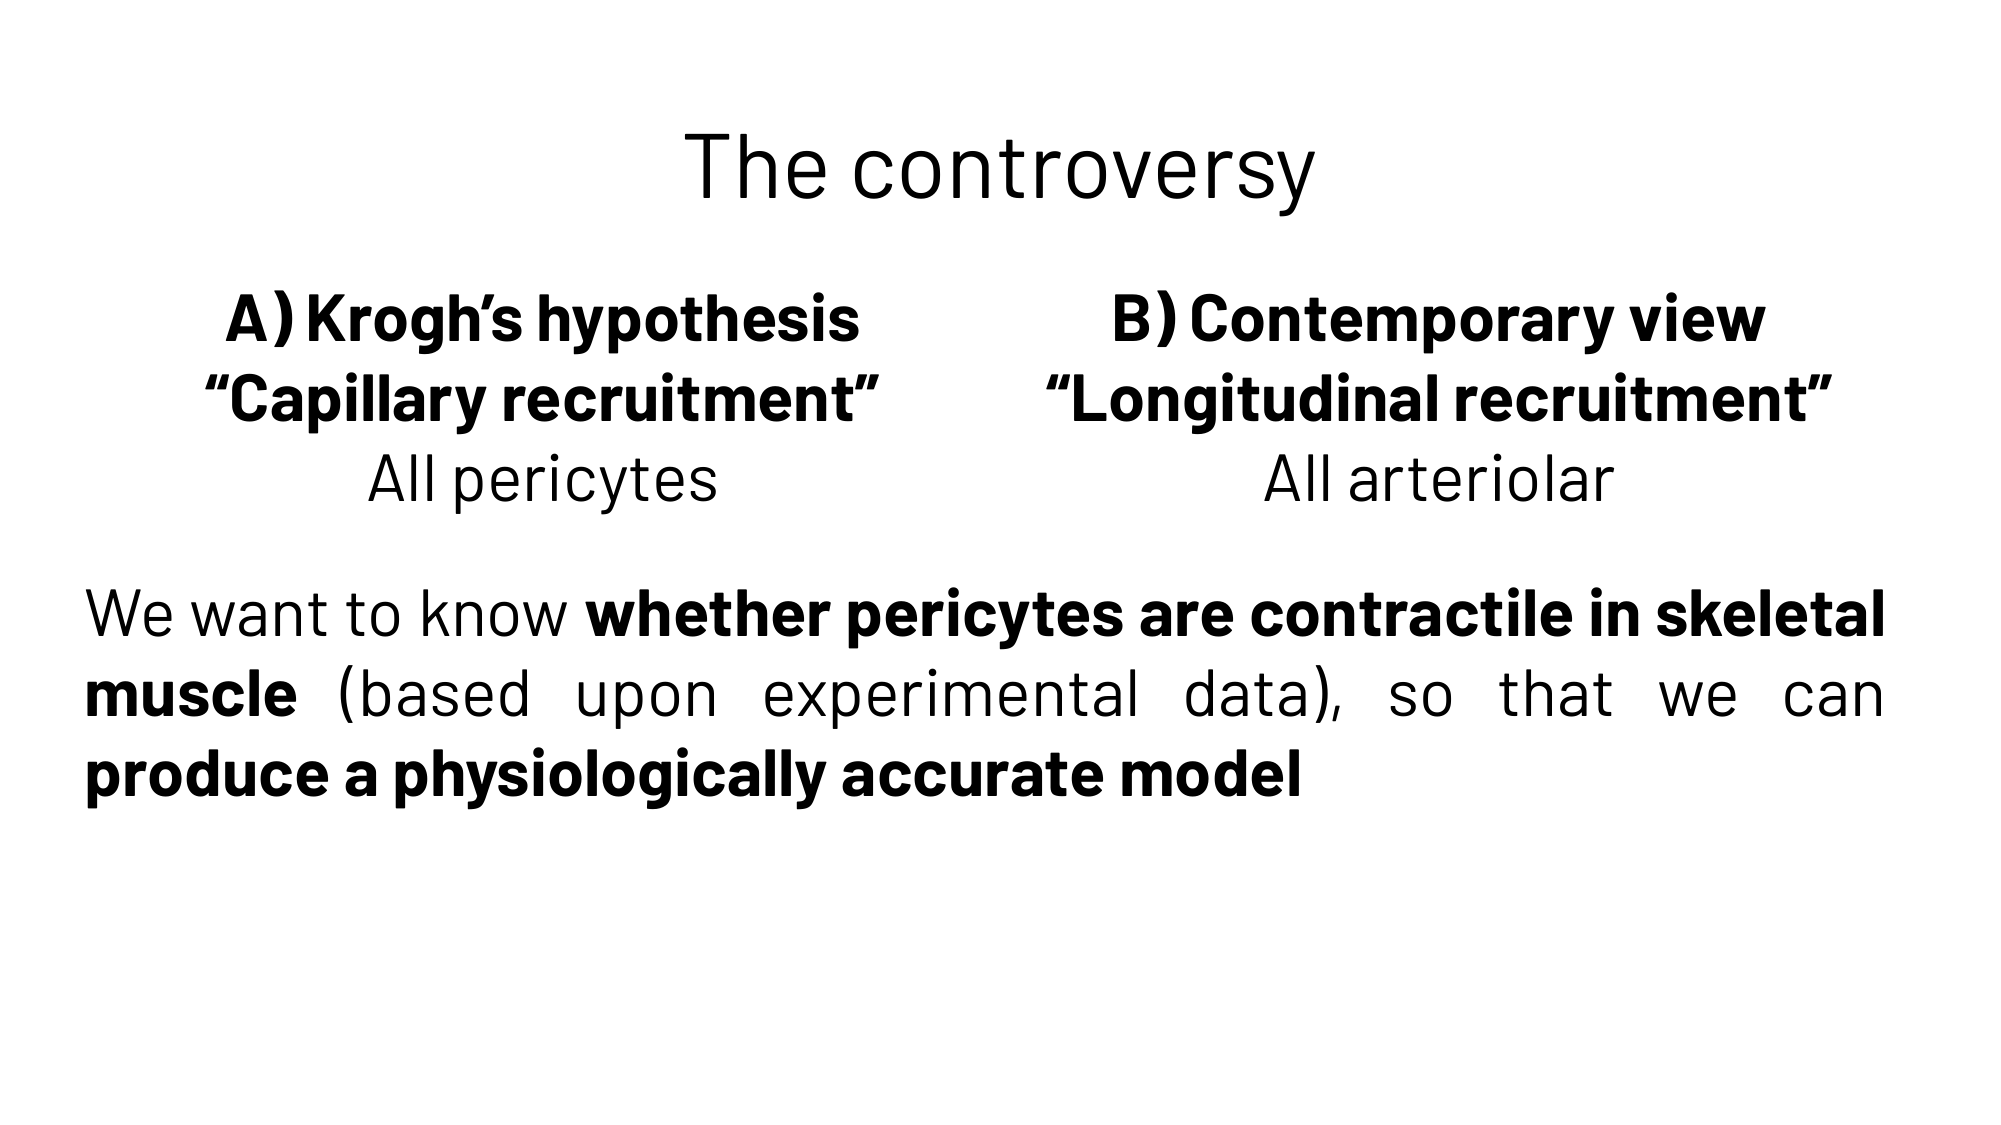

# The controversy
A) Krogh’s hypothesis
“Capillary recruitment”
All pericytes
B) Contemporary view
“Longitudinal recruitment”
All arteriolar
We want to know whether pericytes are contractile in skeletal muscle (based upon experimental data), so that we can produce a physiologically accurate model